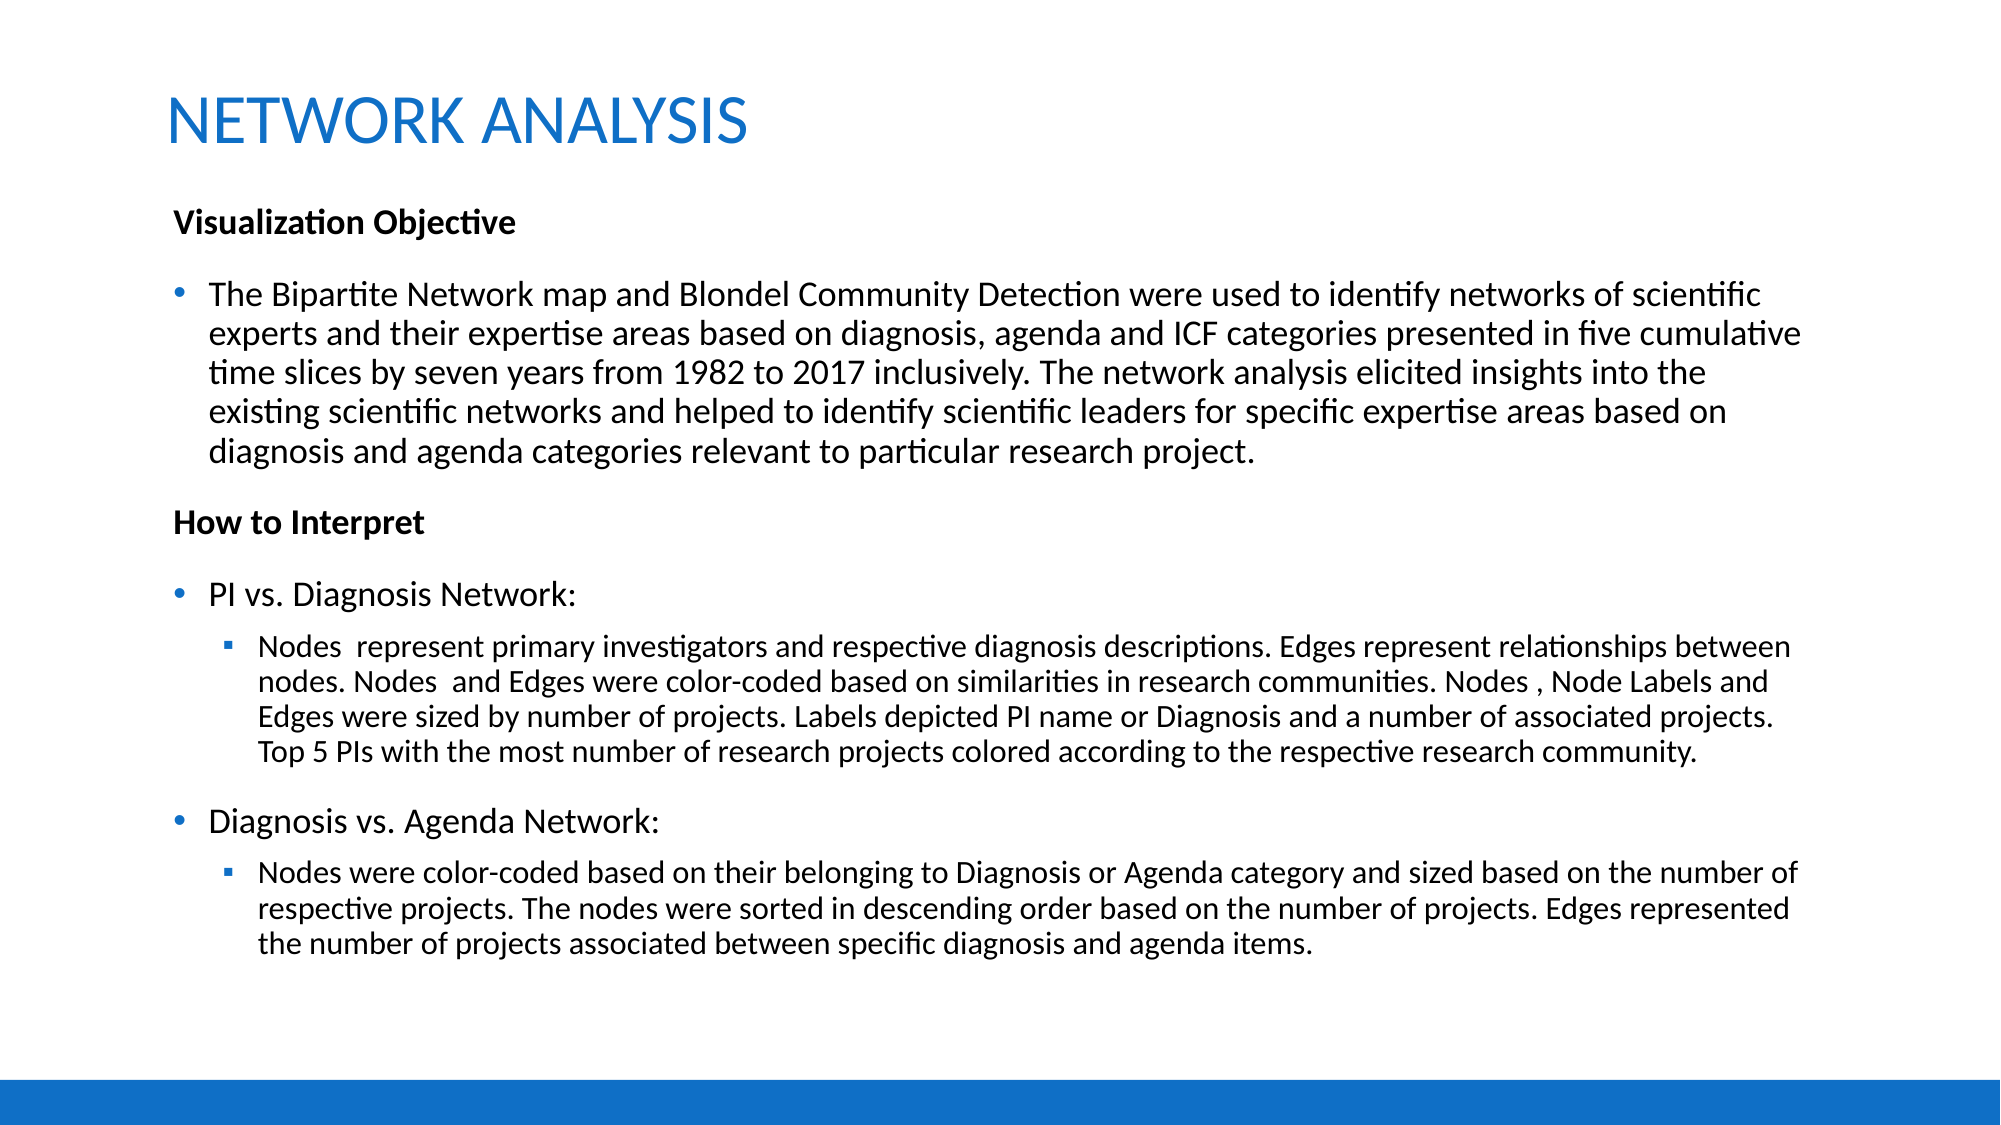

# Network Analysis
Visualization Objective
The Bipartite Network map and Blondel Community Detection were used to identify networks of scientific experts and their expertise areas based on diagnosis, agenda and ICF categories presented in five cumulative time slices by seven years from 1982 to 2017 inclusively. The network analysis elicited insights into the existing scientific networks and helped to identify scientific leaders for specific expertise areas based on diagnosis and agenda categories relevant to particular research project.
How to Interpret
PI vs. Diagnosis Network:
Nodes  represent primary investigators and respective diagnosis descriptions. Edges represent relationships between nodes. Nodes  and Edges were color-coded based on similarities in research communities. Nodes , Node Labels and Edges were sized by number of projects. Labels depicted PI name or Diagnosis and a number of associated projects. Top 5 PIs with the most number of research projects colored according to the respective research community.
Diagnosis vs. Agenda Network:
Nodes were color-coded based on their belonging to Diagnosis or Agenda category and sized based on the number of respective projects. The nodes were sorted in descending order based on the number of projects. Edges represented the number of projects associated between specific diagnosis and agenda items.